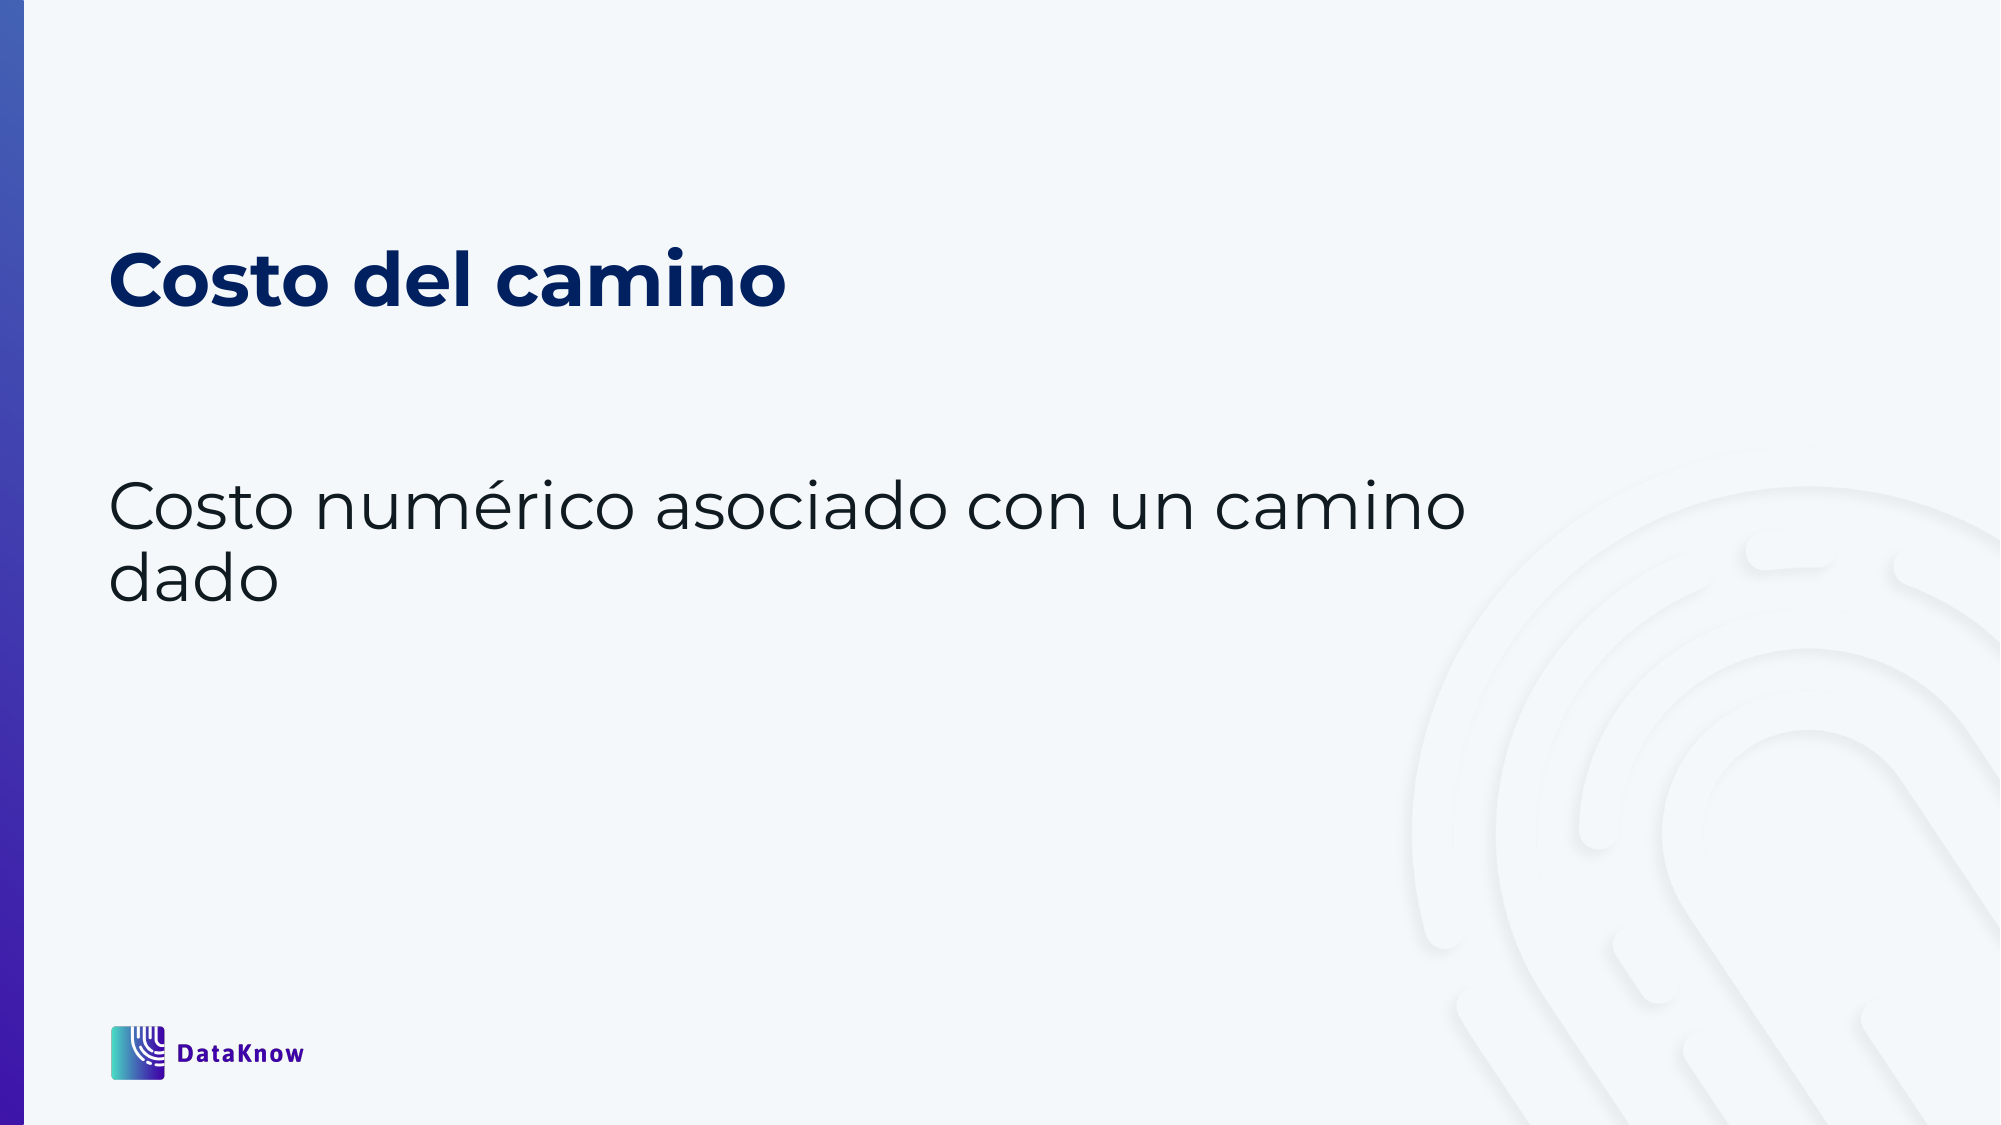

Costo del camino
Costo numérico asociado con un camino dado